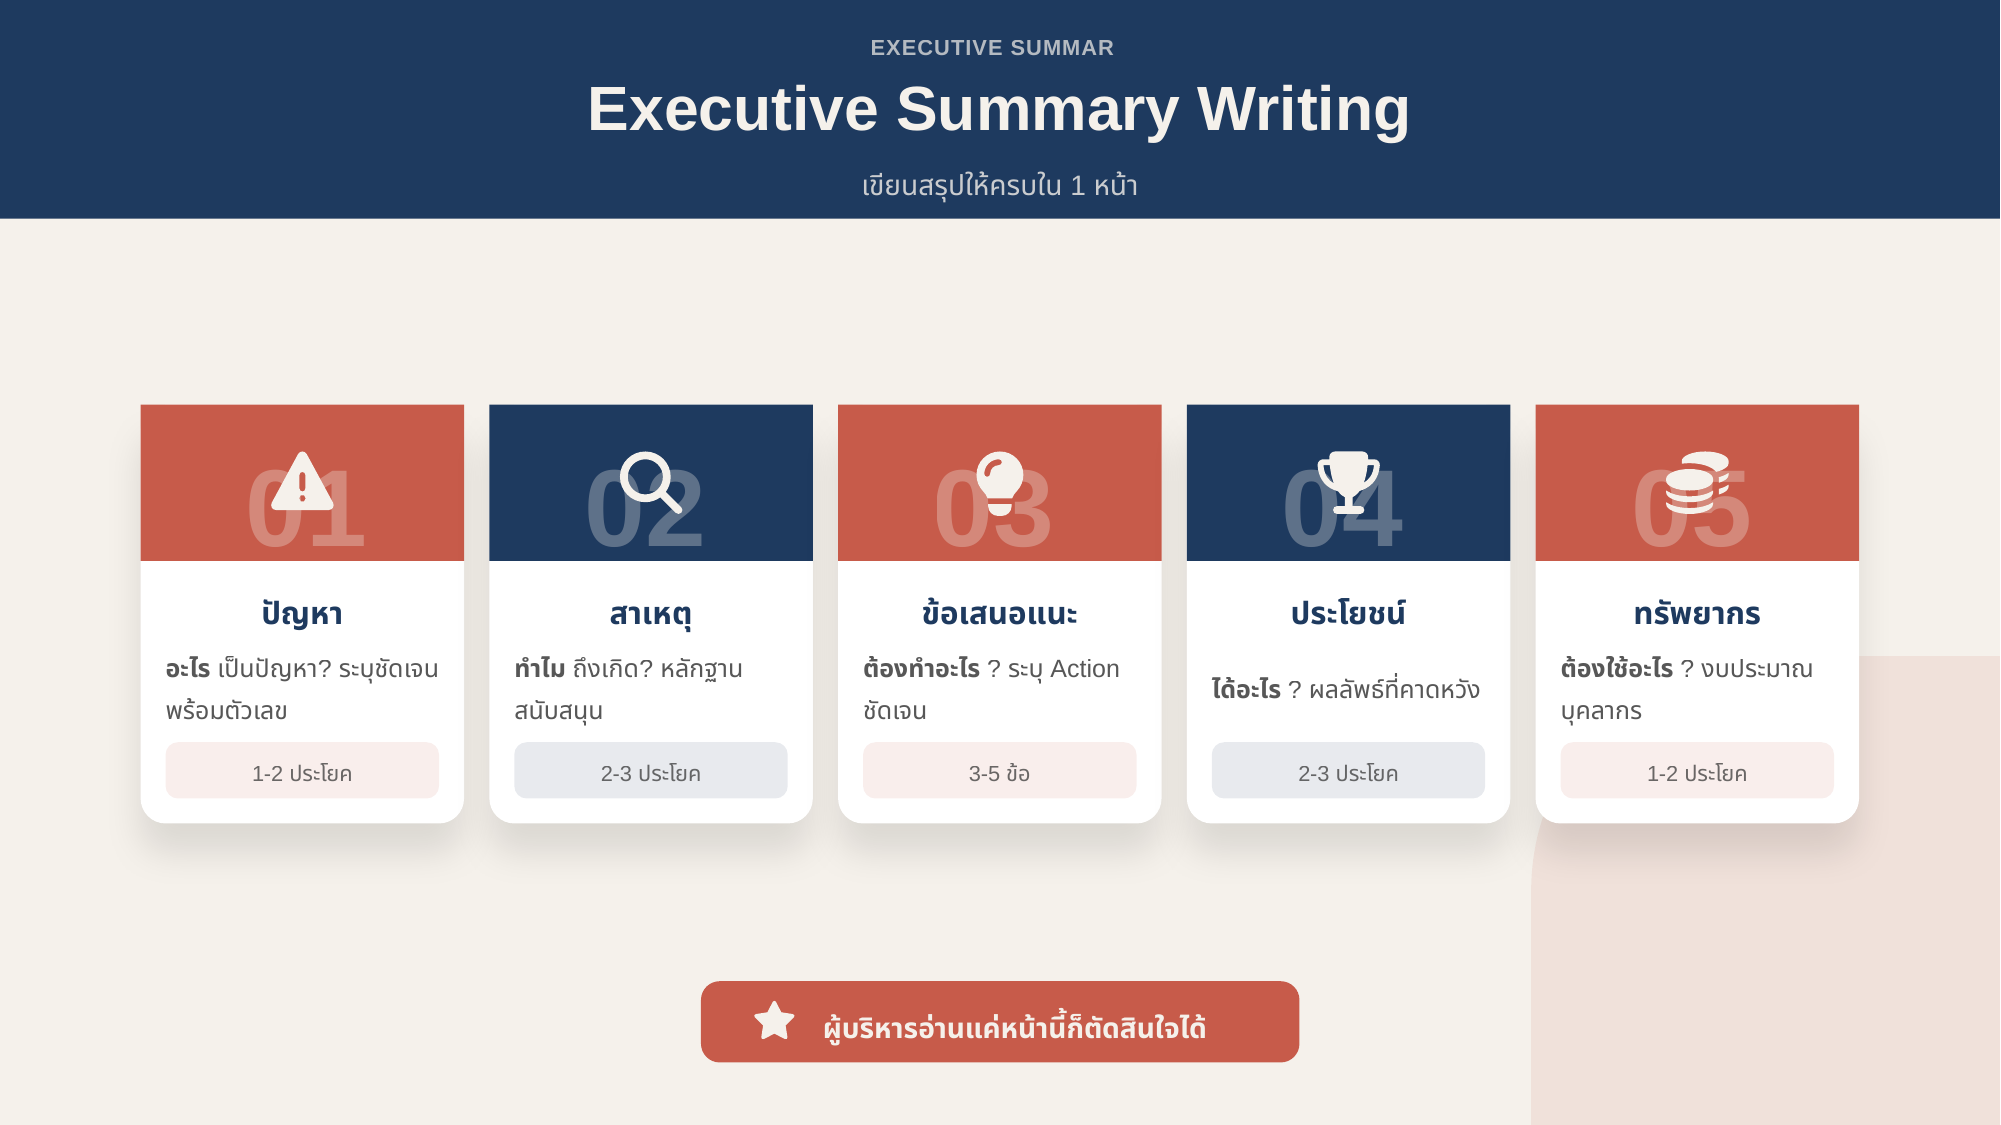

EXECUTIVE SUMMARY
Executive Summary Writing
เขียนสรุปให้ครบใน 1 หน้า
01
02
03
04
05

ปัญหา
สาเหตุ
ข้อเสนอแนะ
ประโยชน์
ทรัพยากร
อะไร เป็นปัญหา? ระบุชัดเจน พร้อมตัวเลข
ทำไม ถึงเกิด? หลักฐานสนับสนุน
ต้องทำอะไร ? ระบุ Action ชัดเจน
ได้อะไร ? ผลลัพธ์ที่คาดหวัง
ต้องใช้อะไร ? งบประมาณ บุคลากร

1-2 ประโยค
2-3 ประโยค
3-5 ข้อ
2-3 ประโยค
1-2 ประโยค

ผู้บริหารอ่านแค่หน้านี้ก็ตัดสินใจได้